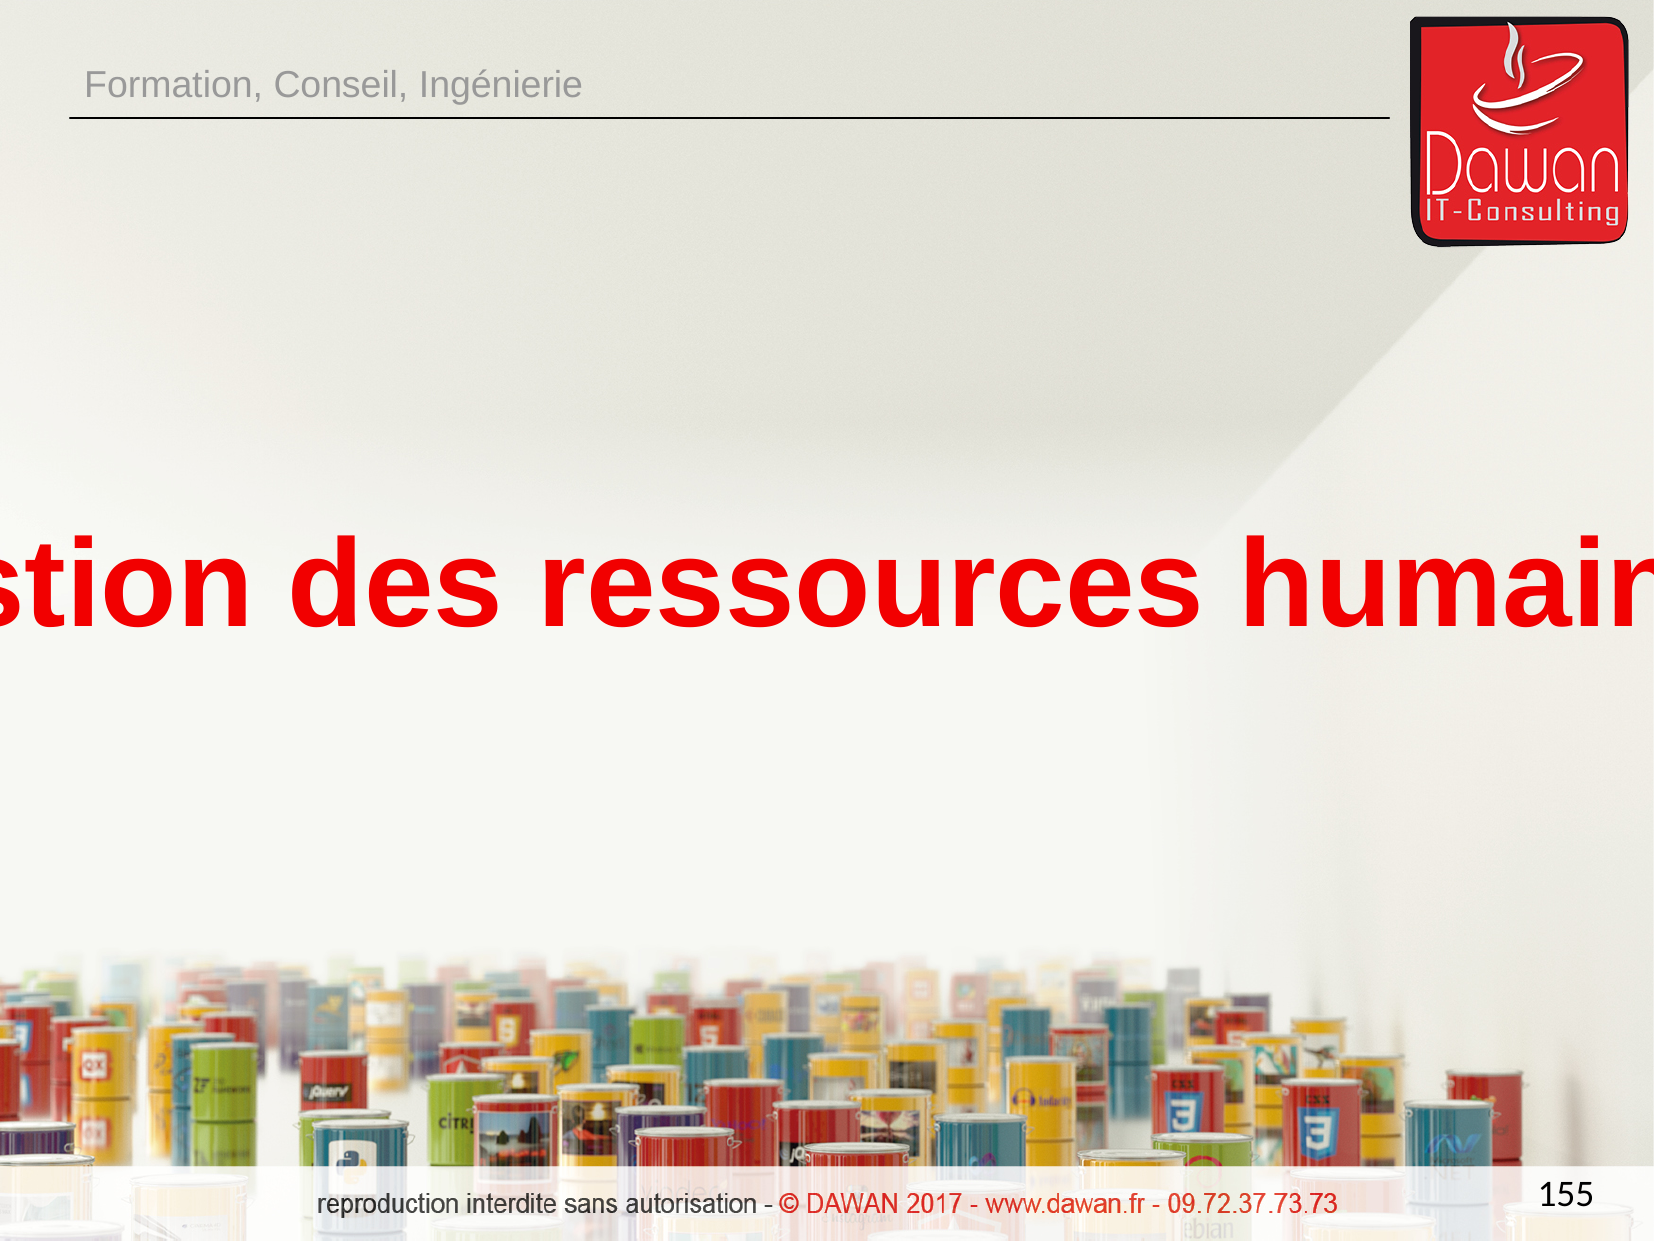

Formation, Conseil, Ingénierie

Gestion des ressources humaines
155